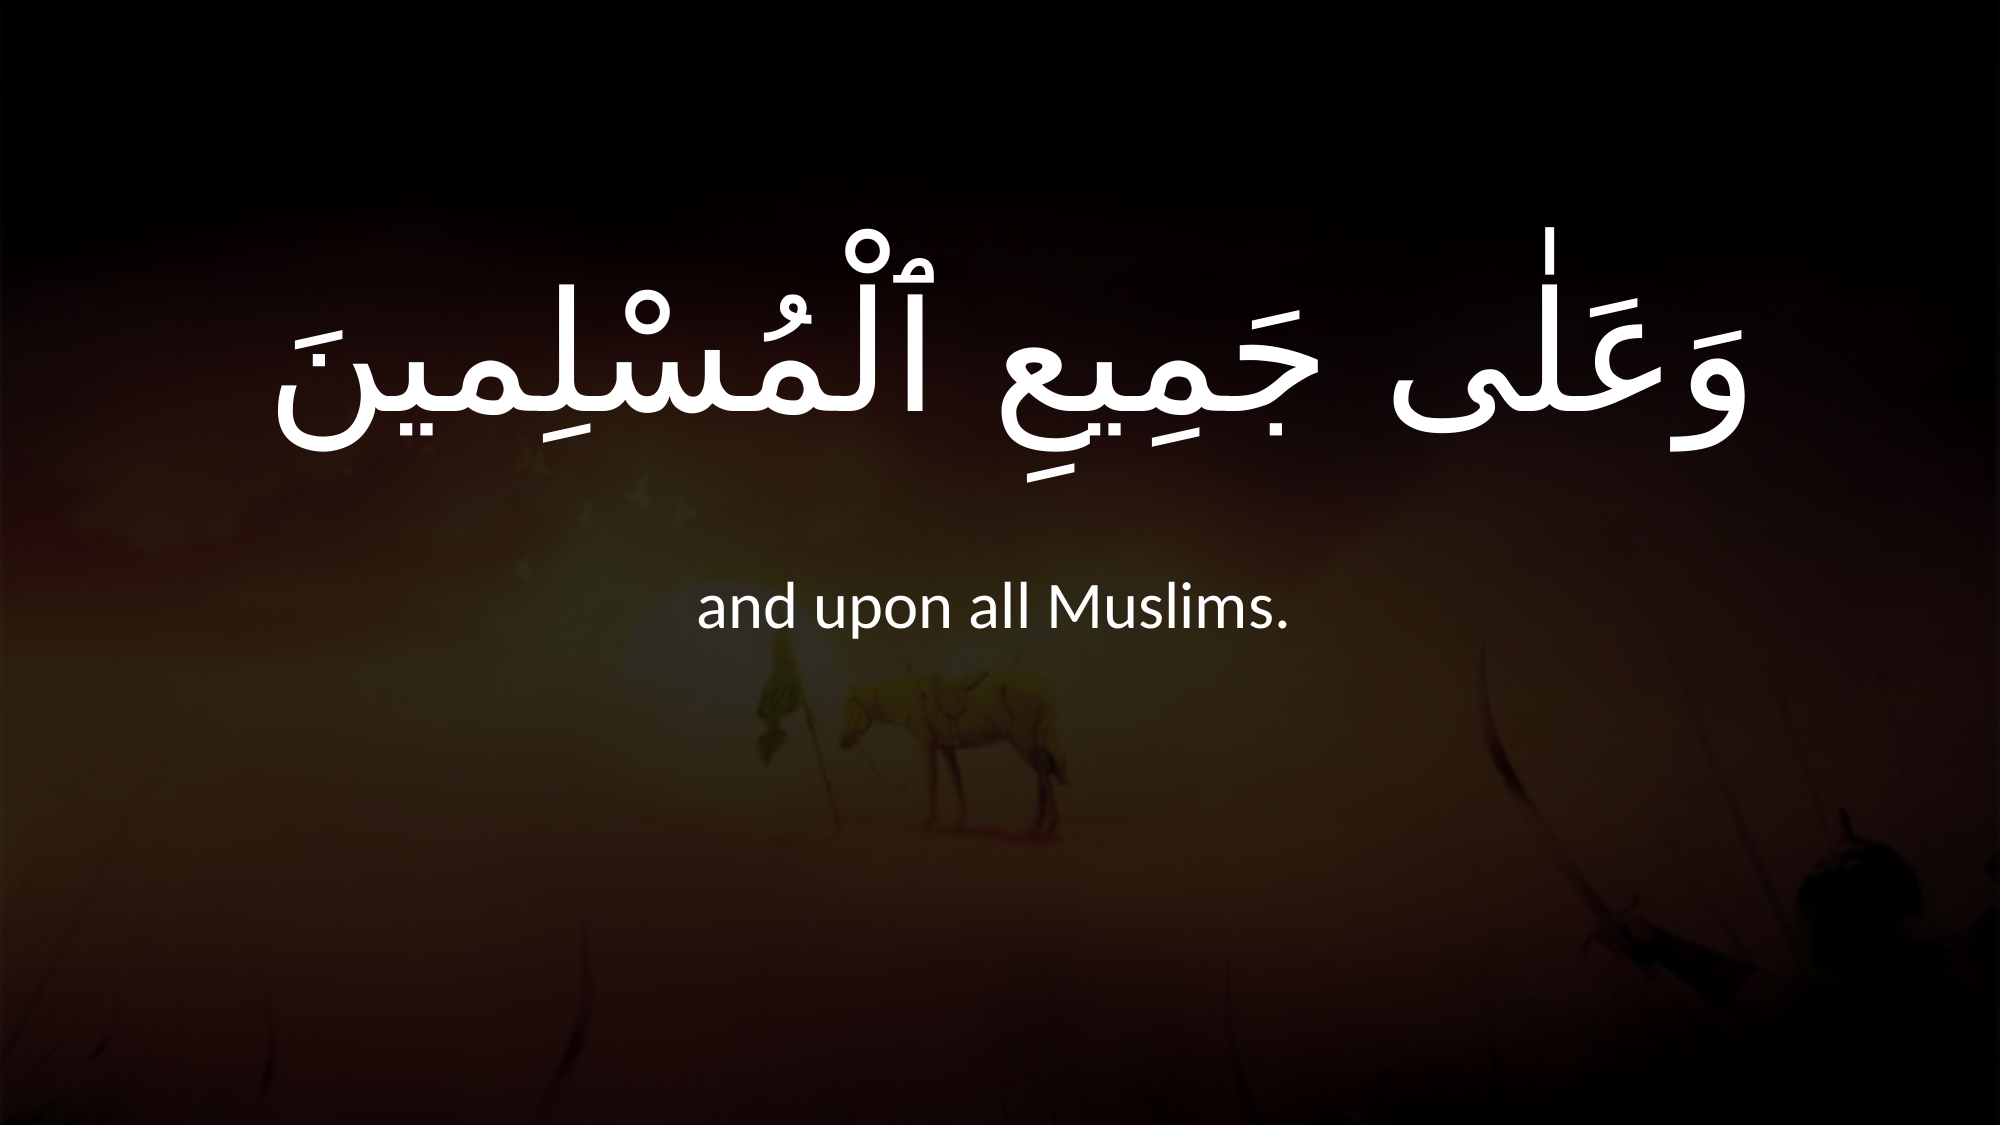

# وَعَلٰى جَمِيعِ ٱلْمُسْلِمينَ
and upon all Muslims.